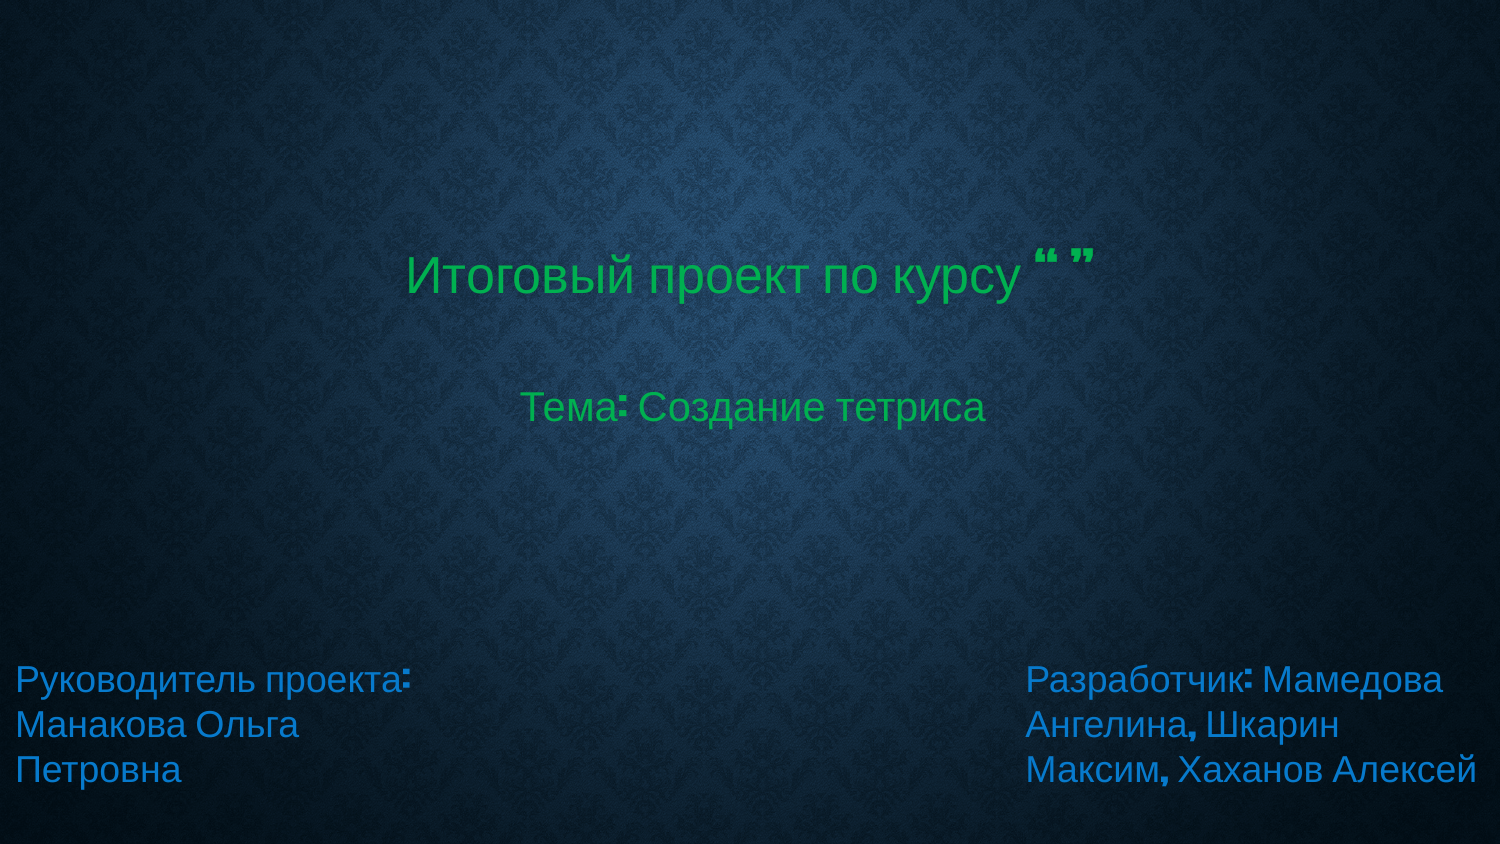

Итоговый проект по курсу “ ”

Тема: Создание тетриса
Руководитель проекта: Манакова Ольга Петровна
Разработчик: Мамедова Ангелина, Шкарин Максим, Хаханов Алексей